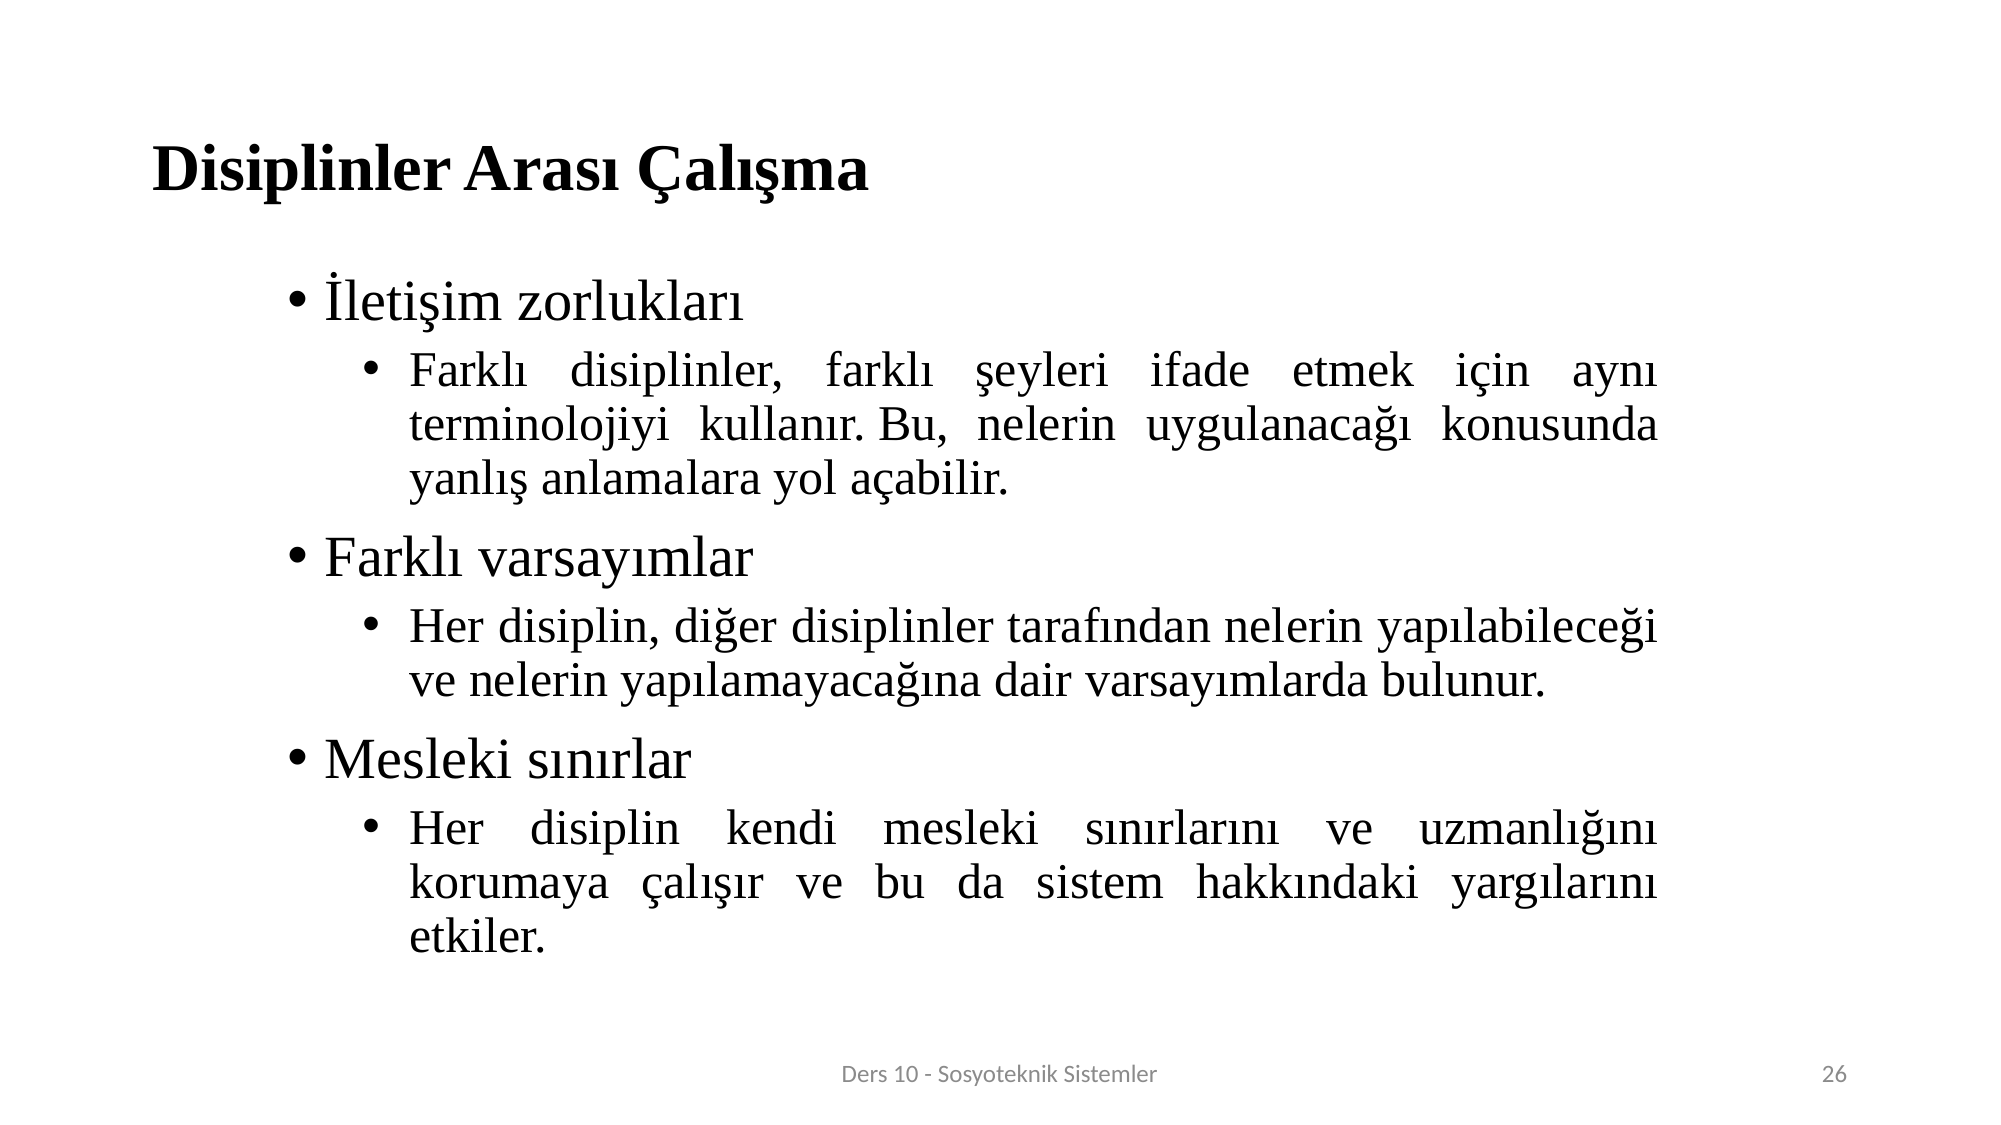

# Disiplinler Arası Çalışma
İletişim zorlukları
Farklı disiplinler, farklı şeyleri ifade etmek için aynı terminolojiyi kullanır. Bu, nelerin uygulanacağı konusunda yanlış anlamalara yol açabilir.
Farklı varsayımlar
Her disiplin, diğer disiplinler tarafından nelerin yapılabileceği ve nelerin yapılamayacağına dair varsayımlarda bulunur.
Mesleki sınırlar
Her disiplin kendi mesleki sınırlarını ve uzmanlığını korumaya çalışır ve bu da sistem hakkındaki yargılarını etkiler.
Ders 10 - Sosyoteknik Sistemler
26